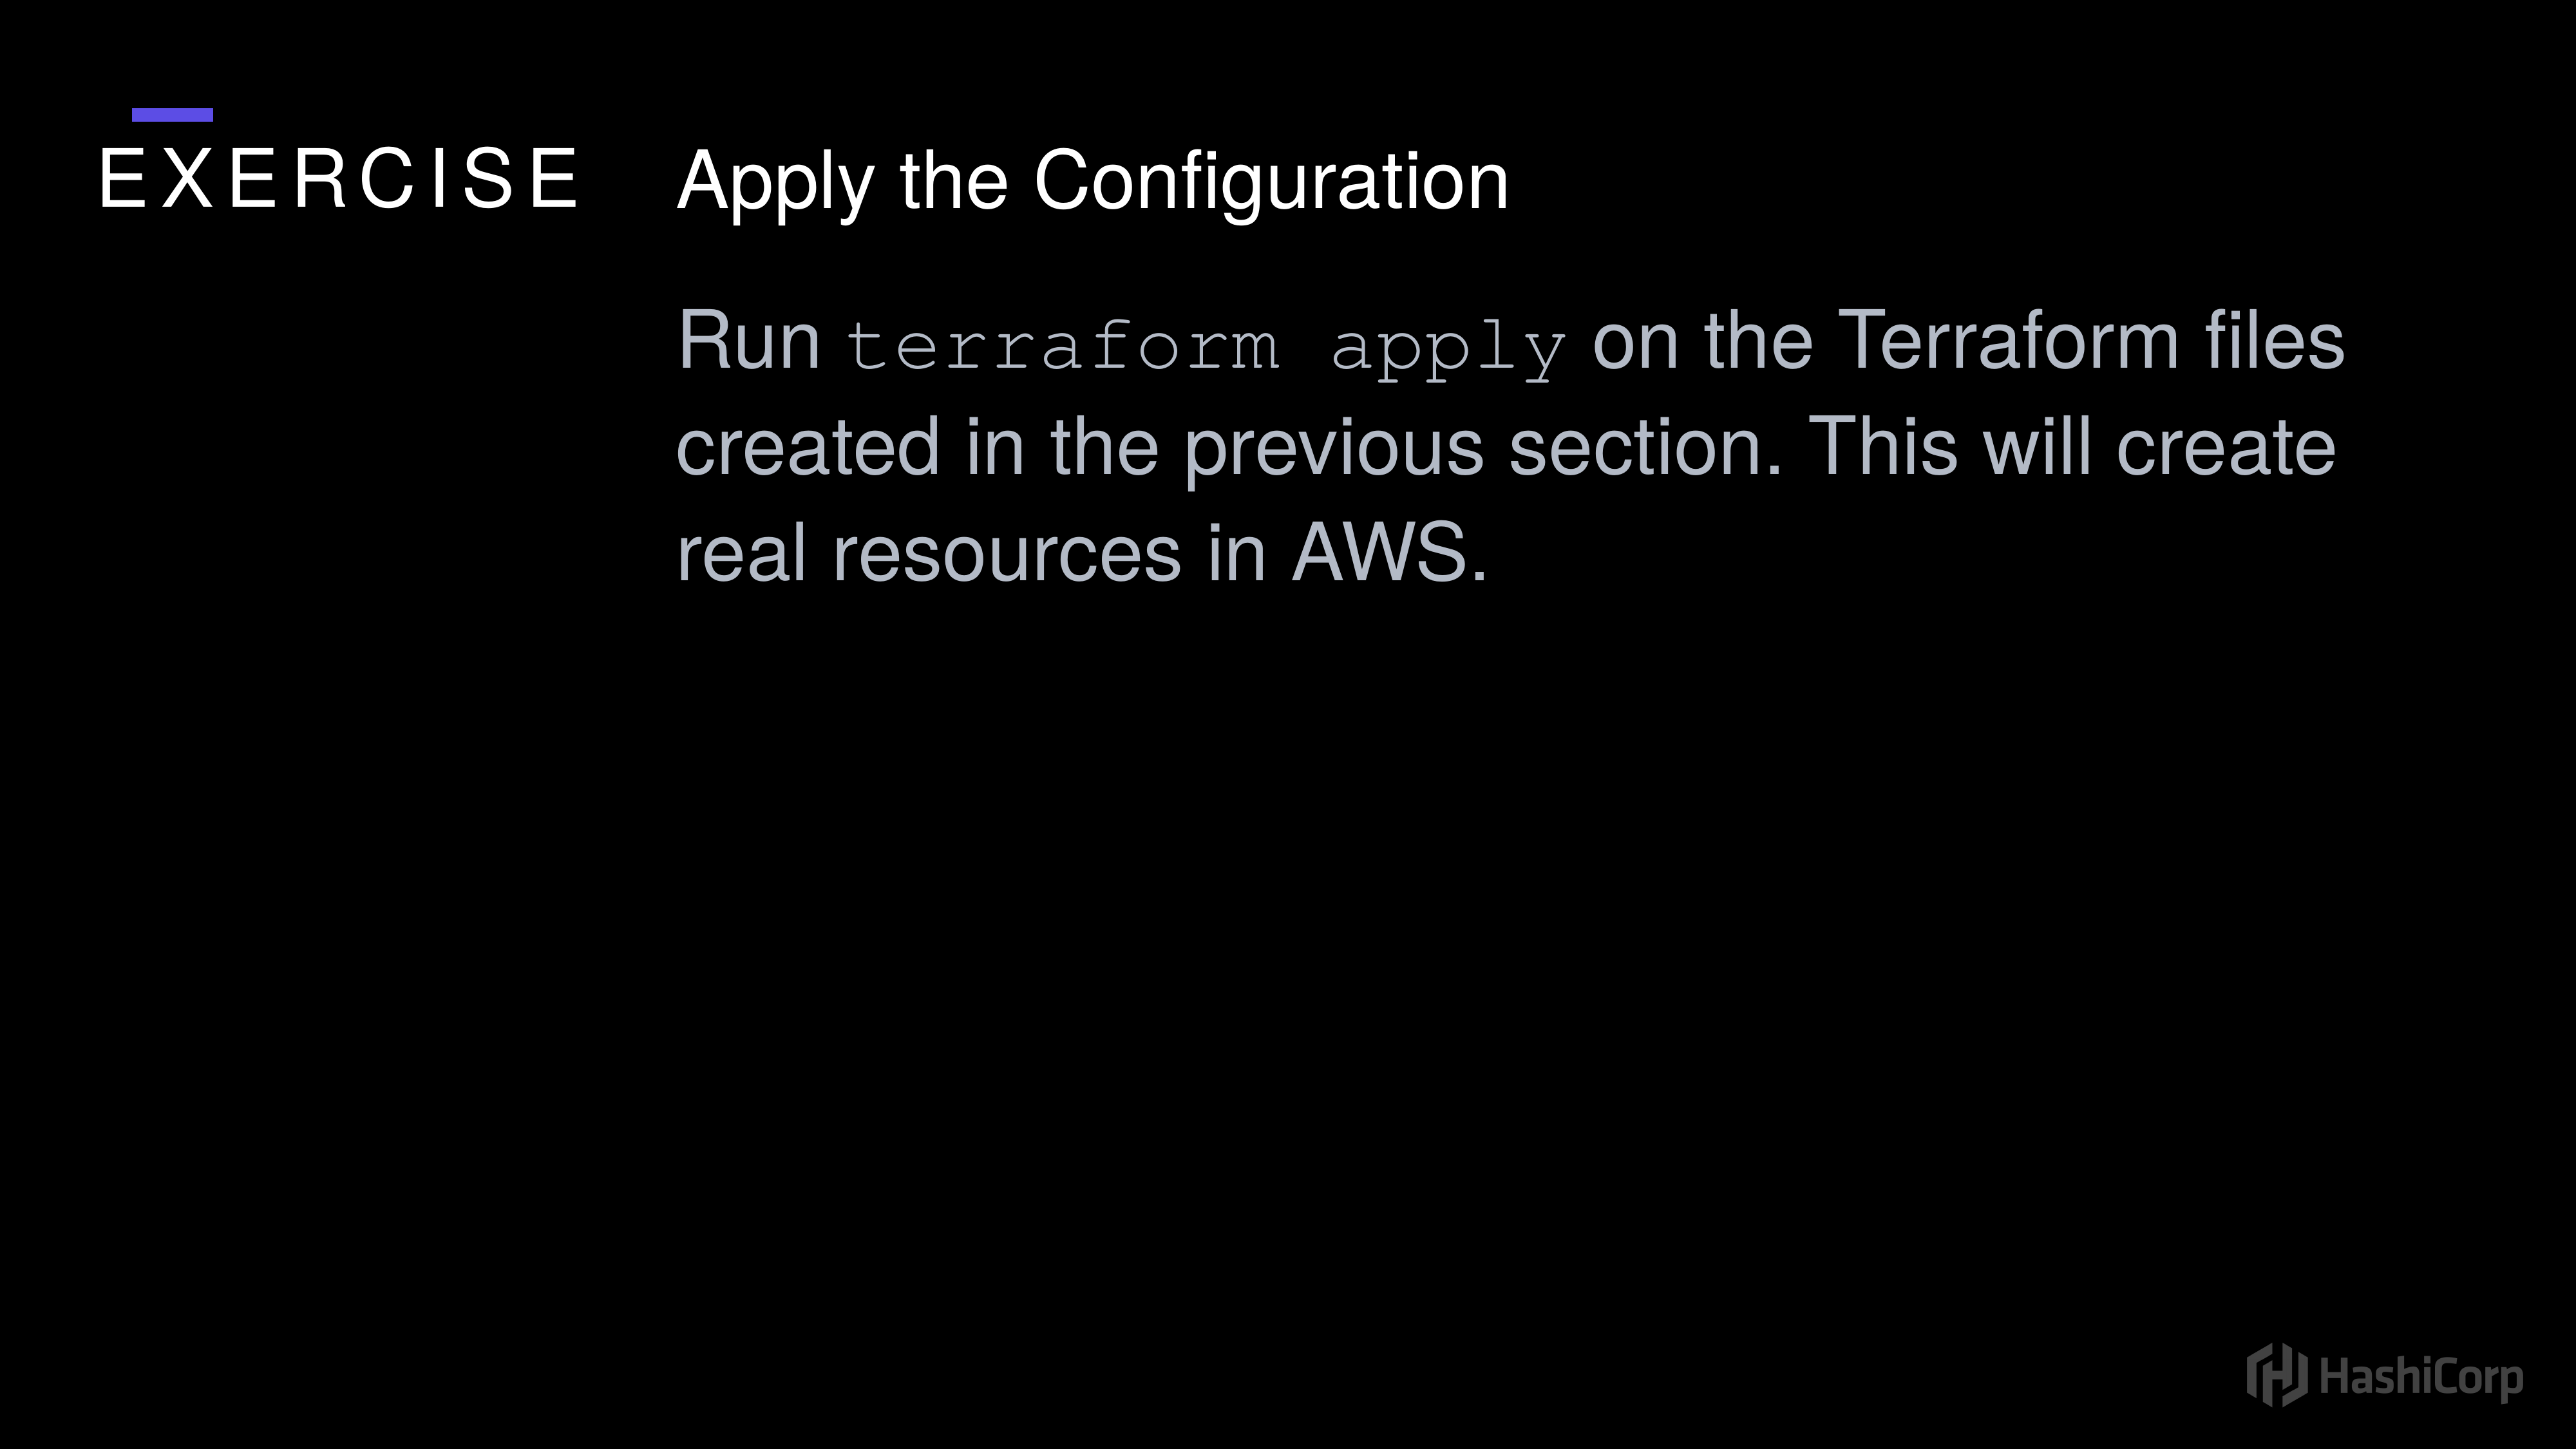

Apply the Configuration
Run terraform apply on the Terraform files created in the previous section. This will create real resources in AWS.
50